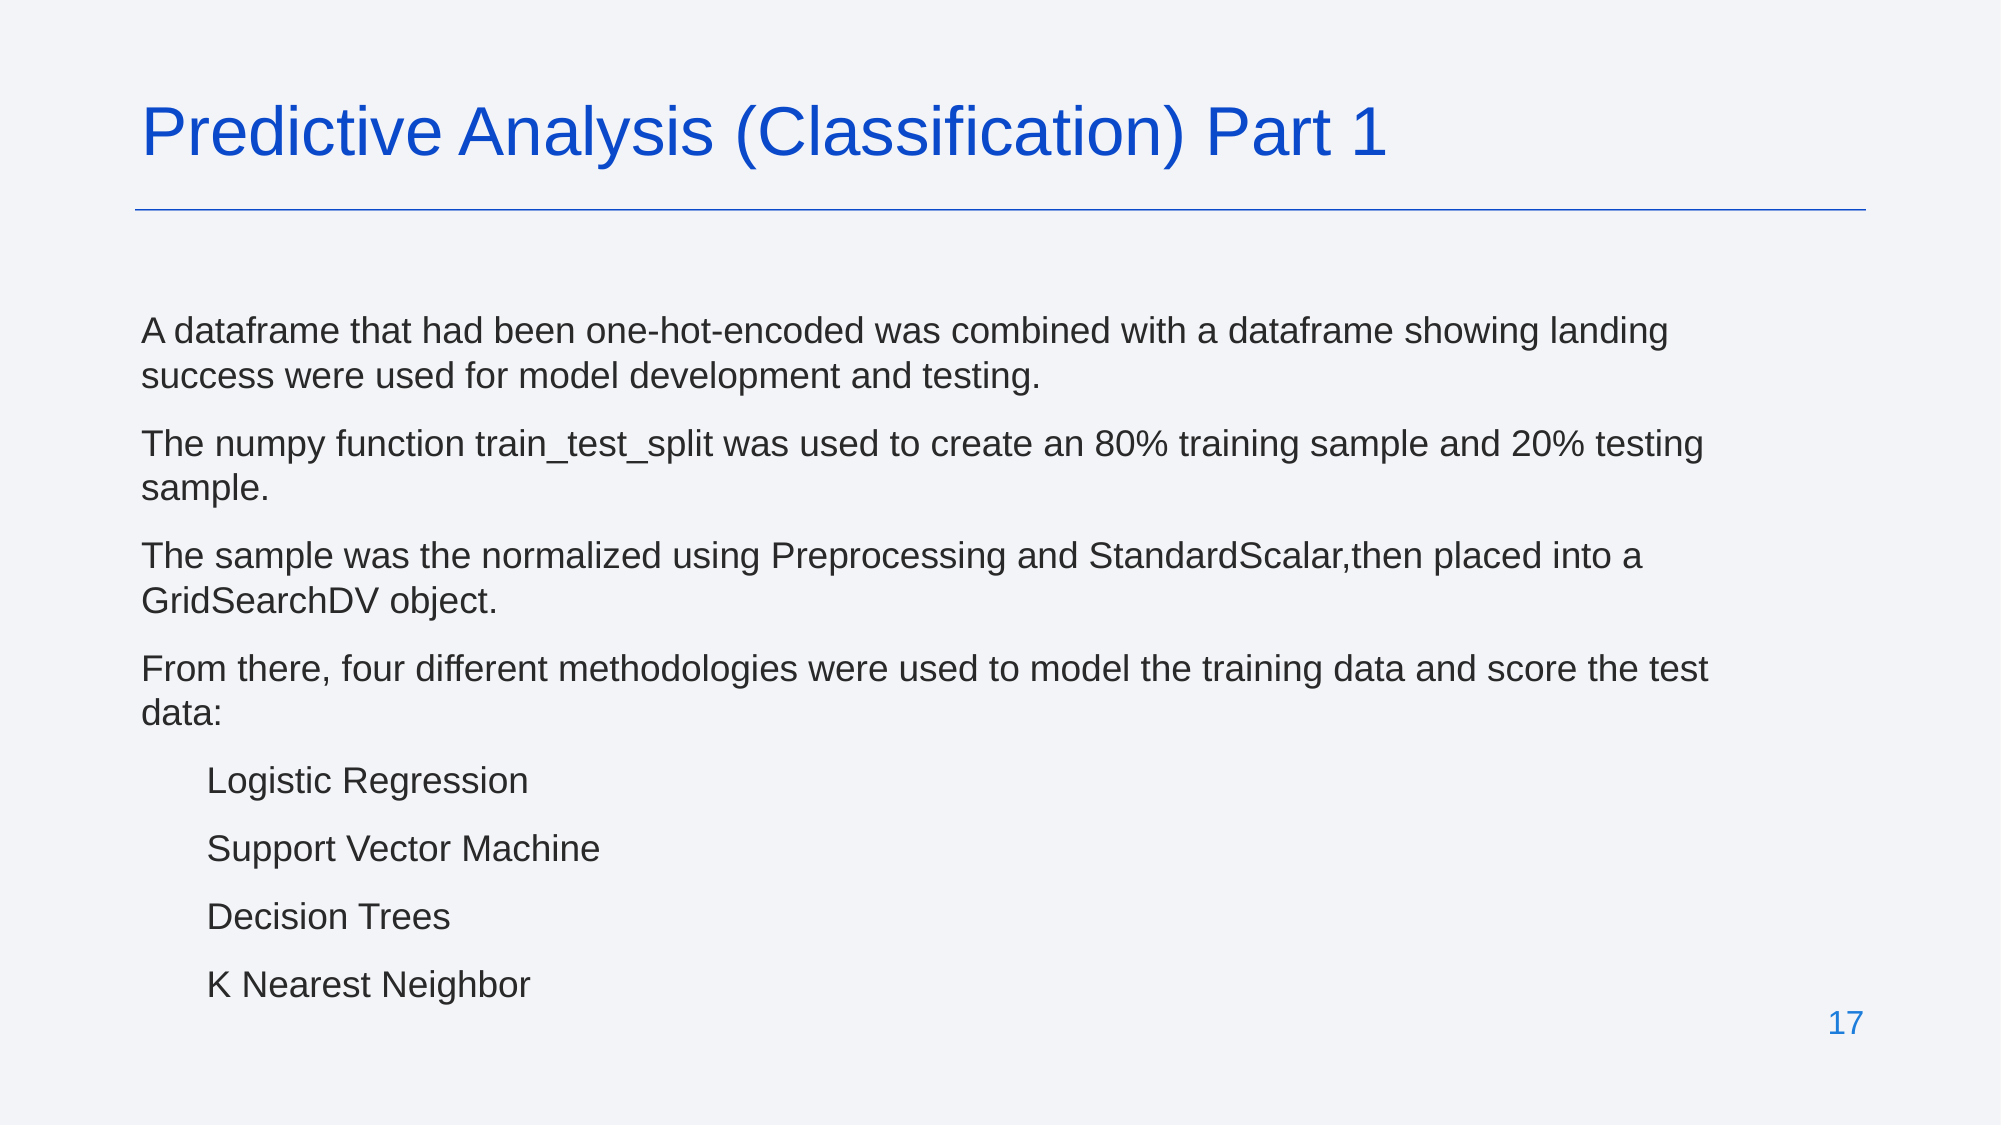

Predictive Analysis (Classification) Part 1
A dataframe that had been one-hot-encoded was combined with a dataframe showing landing success were used for model development and testing.
The numpy function train_test_split was used to create an 80% training sample and 20% testing sample.
The sample was the normalized using Preprocessing and StandardScalar,then placed into a GridSearchDV object.
From there, four different methodologies were used to model the training data and score the test data:
Logistic Regression
Support Vector Machine
Decision Trees
K Nearest Neighbor

17